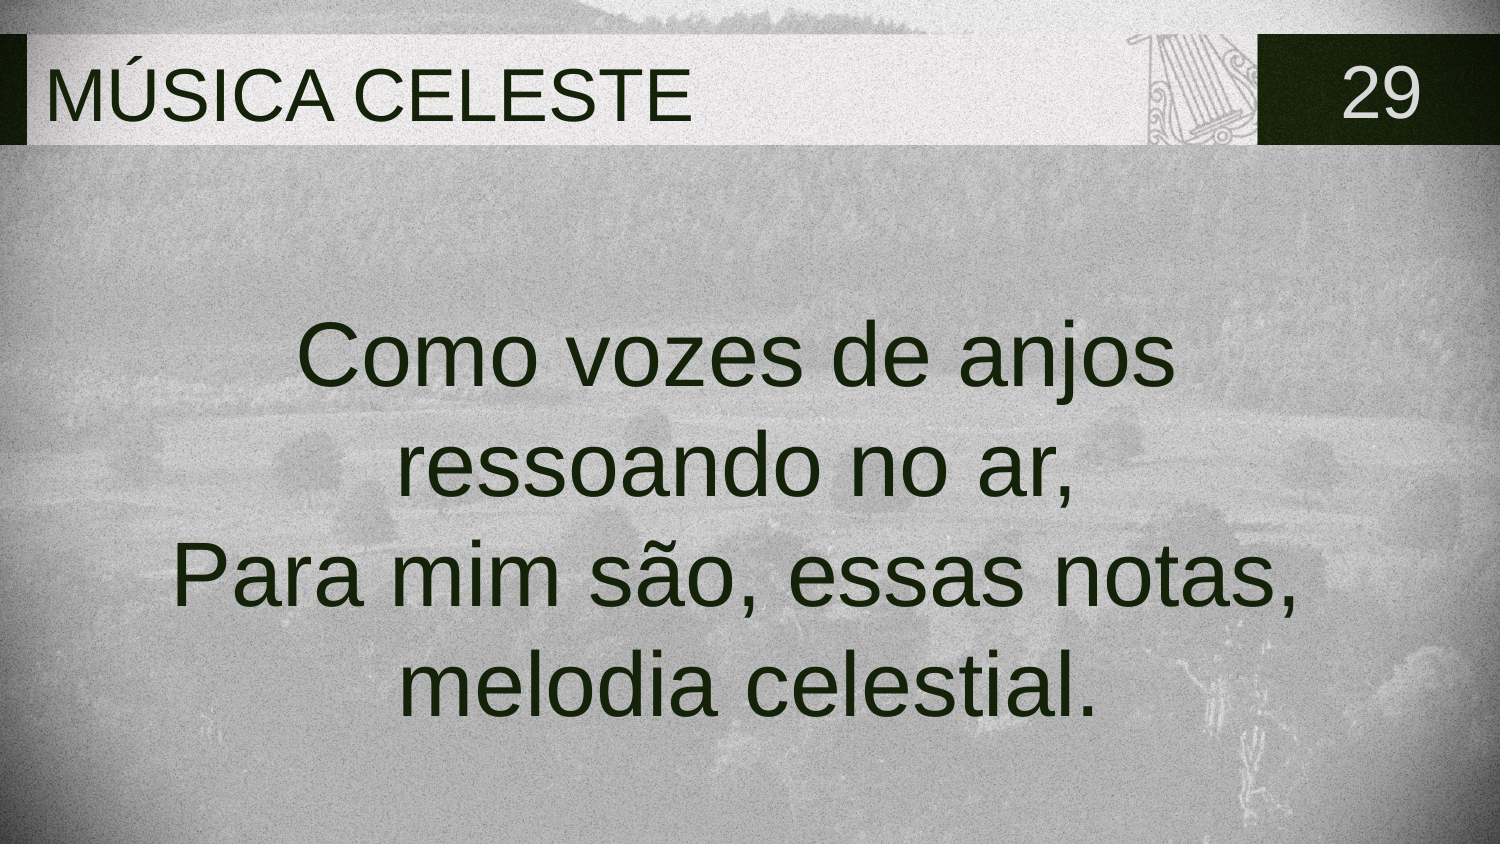

# MÚSICA CELESTE
29
Como vozes de anjos
ressoando no ar,
Para mim são, essas notas,
melodia celestial.